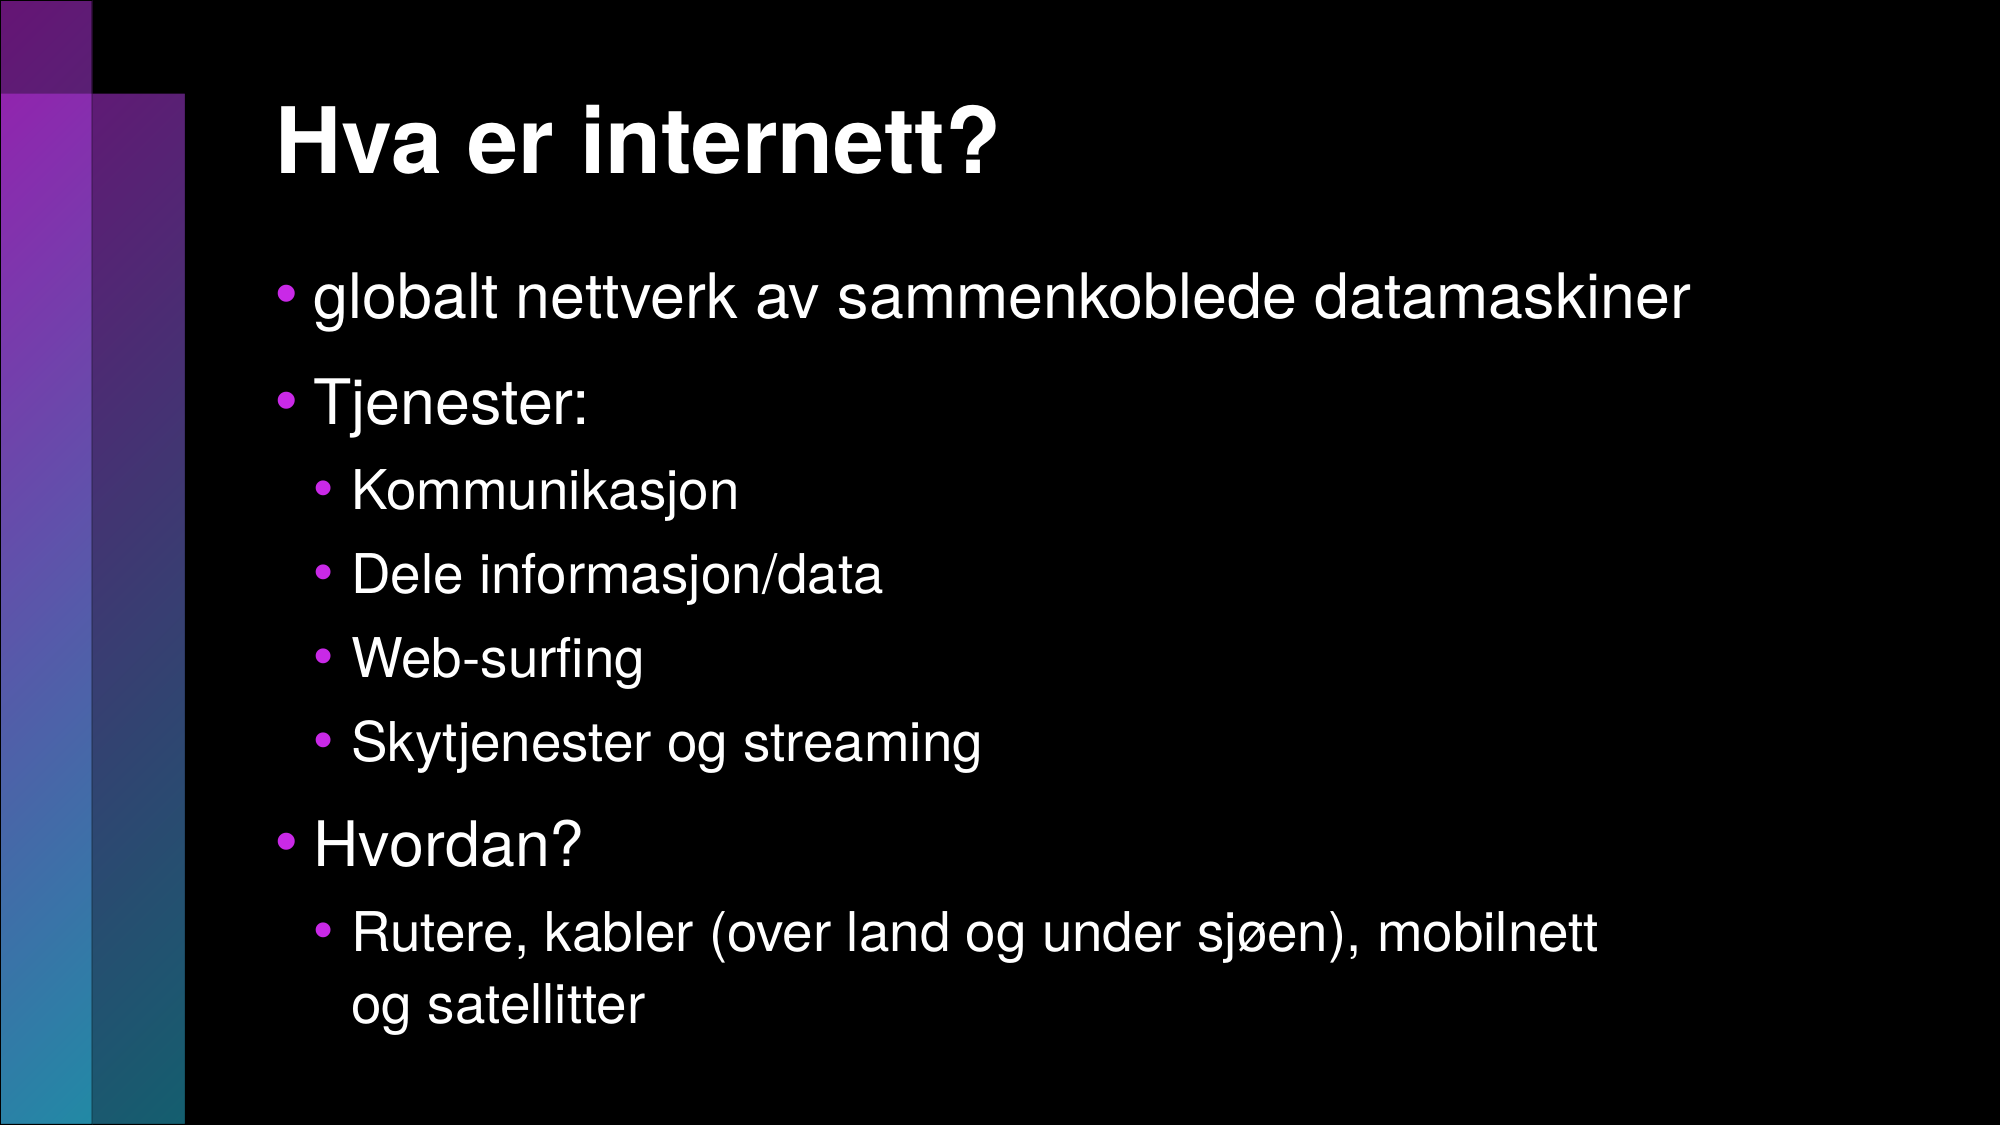

# Hva er internett?
globalt nettverk av sammenkoblede datamaskiner
Tjenester:
Kommunikasjon
Dele informasjon/data
Web-surfing
Skytjenester og streaming
Hvordan?
Rutere, kabler (over land og under sjøen), mobilnett
og satellitter